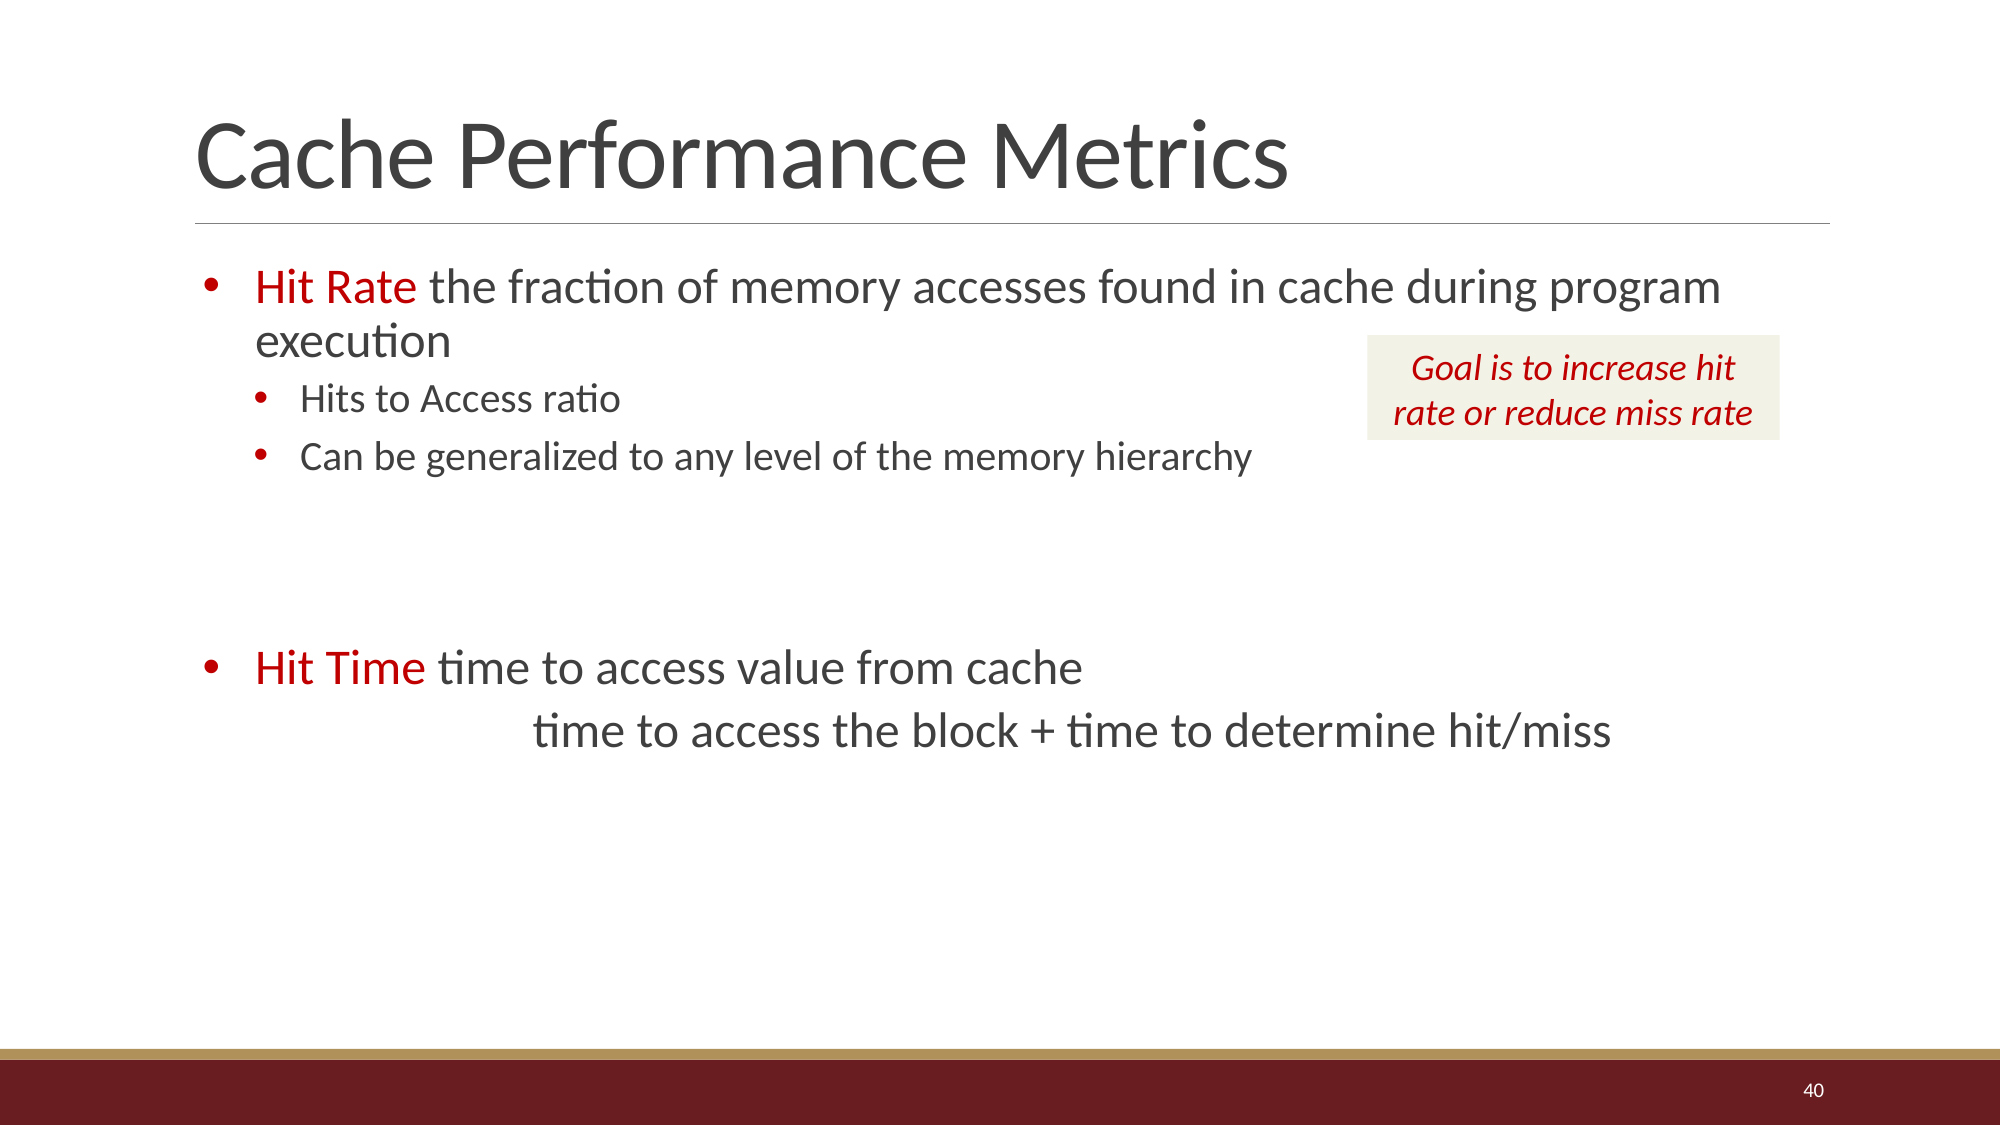

# Cache Performance Metrics
Hit Rate the fraction of memory accesses found in cache during program execution
Hits to Access ratio
Can be generalized to any level of the memory hierarchy

Hit Time time to access value from cache
  time to access the block + time to determine hit/miss
Goal is to increase hit rate or reduce miss rate
40